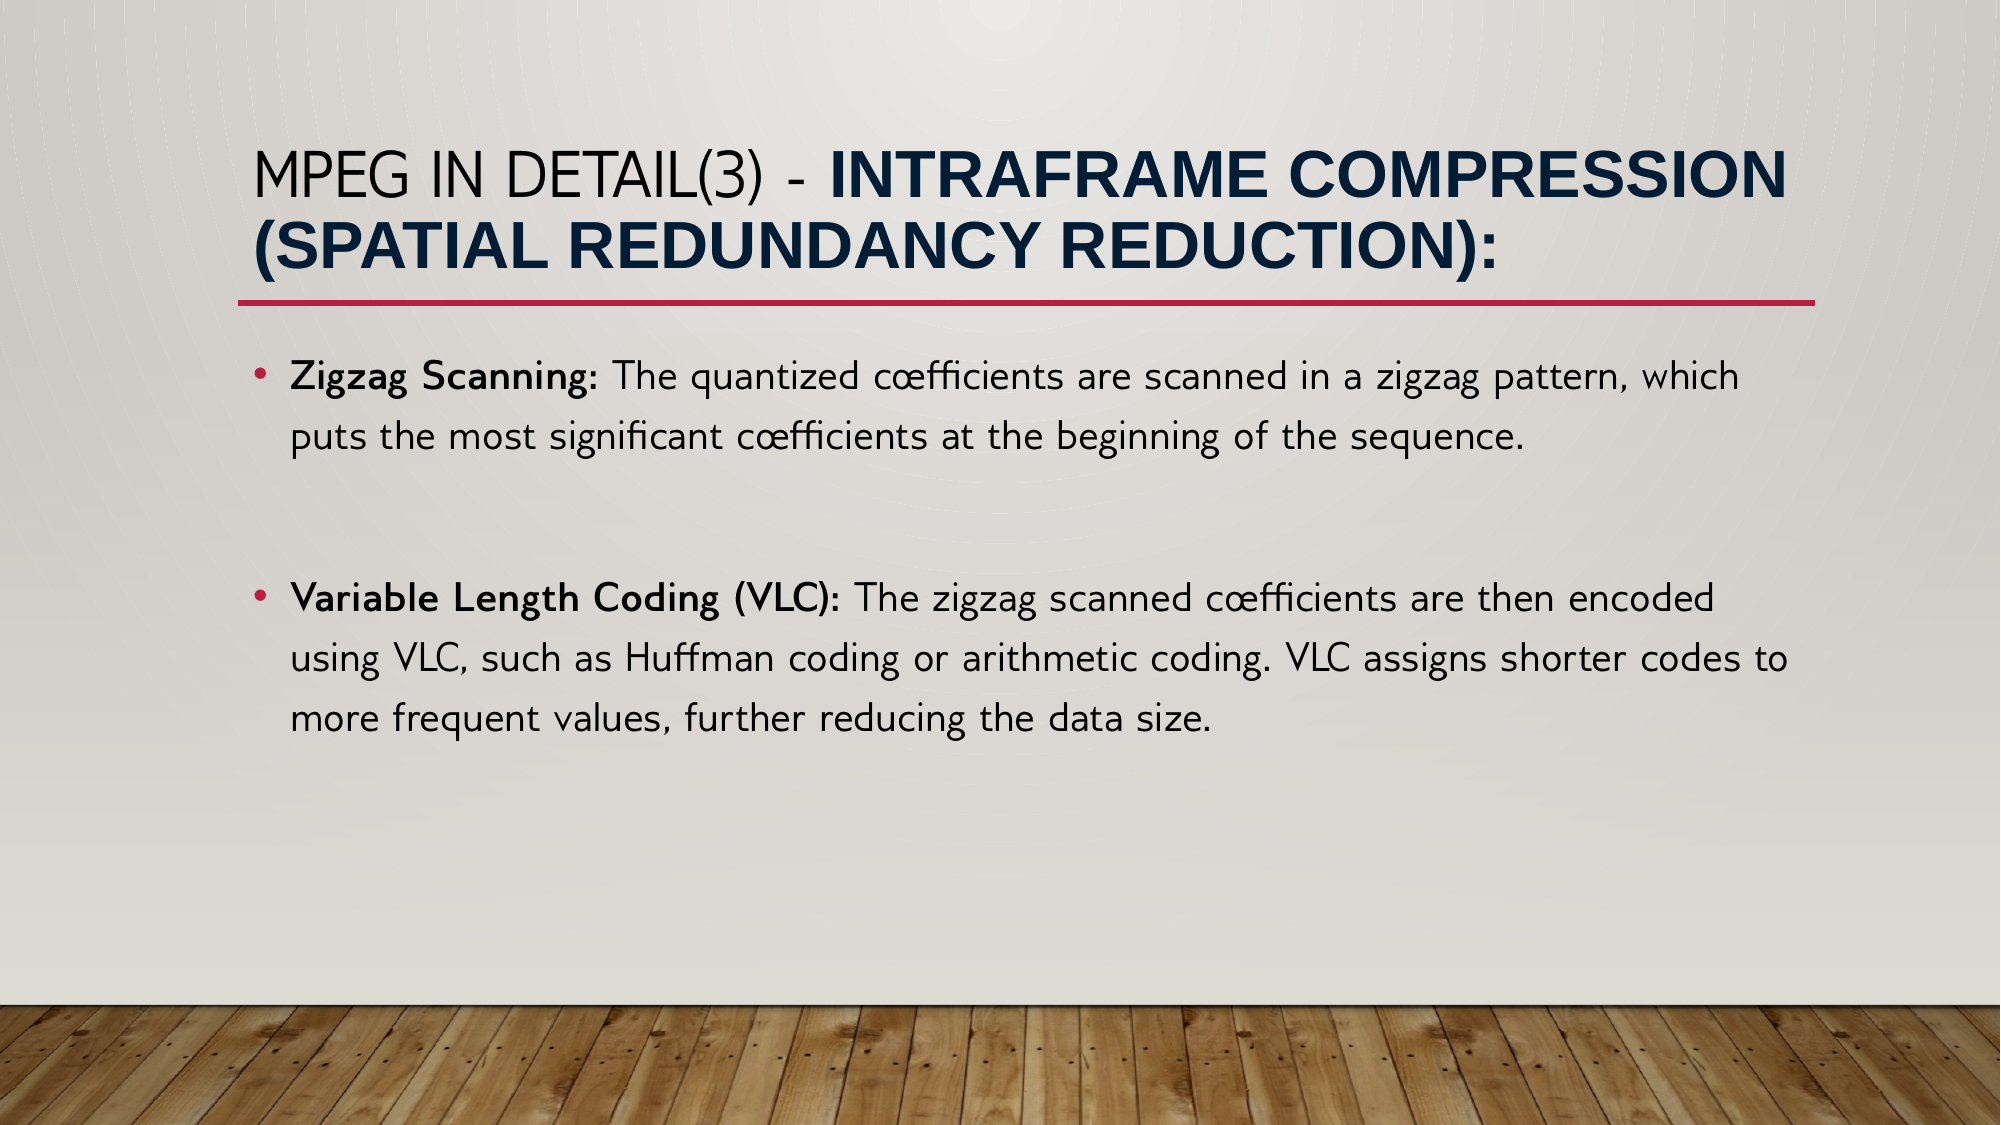

# MPEG in DETAIL(3) - Intraframe Compression (Spatial Redundancy Reduction):
Zigzag Scanning: The quantized coefficients are scanned in a zigzag pattern, which puts the most significant coefficients at the beginning of the sequence.

Variable Length Coding (VLC): The zigzag scanned coefficients are then encoded using VLC, such as Huffman coding or arithmetic coding. VLC assigns shorter codes to more frequent values, further reducing the data size.